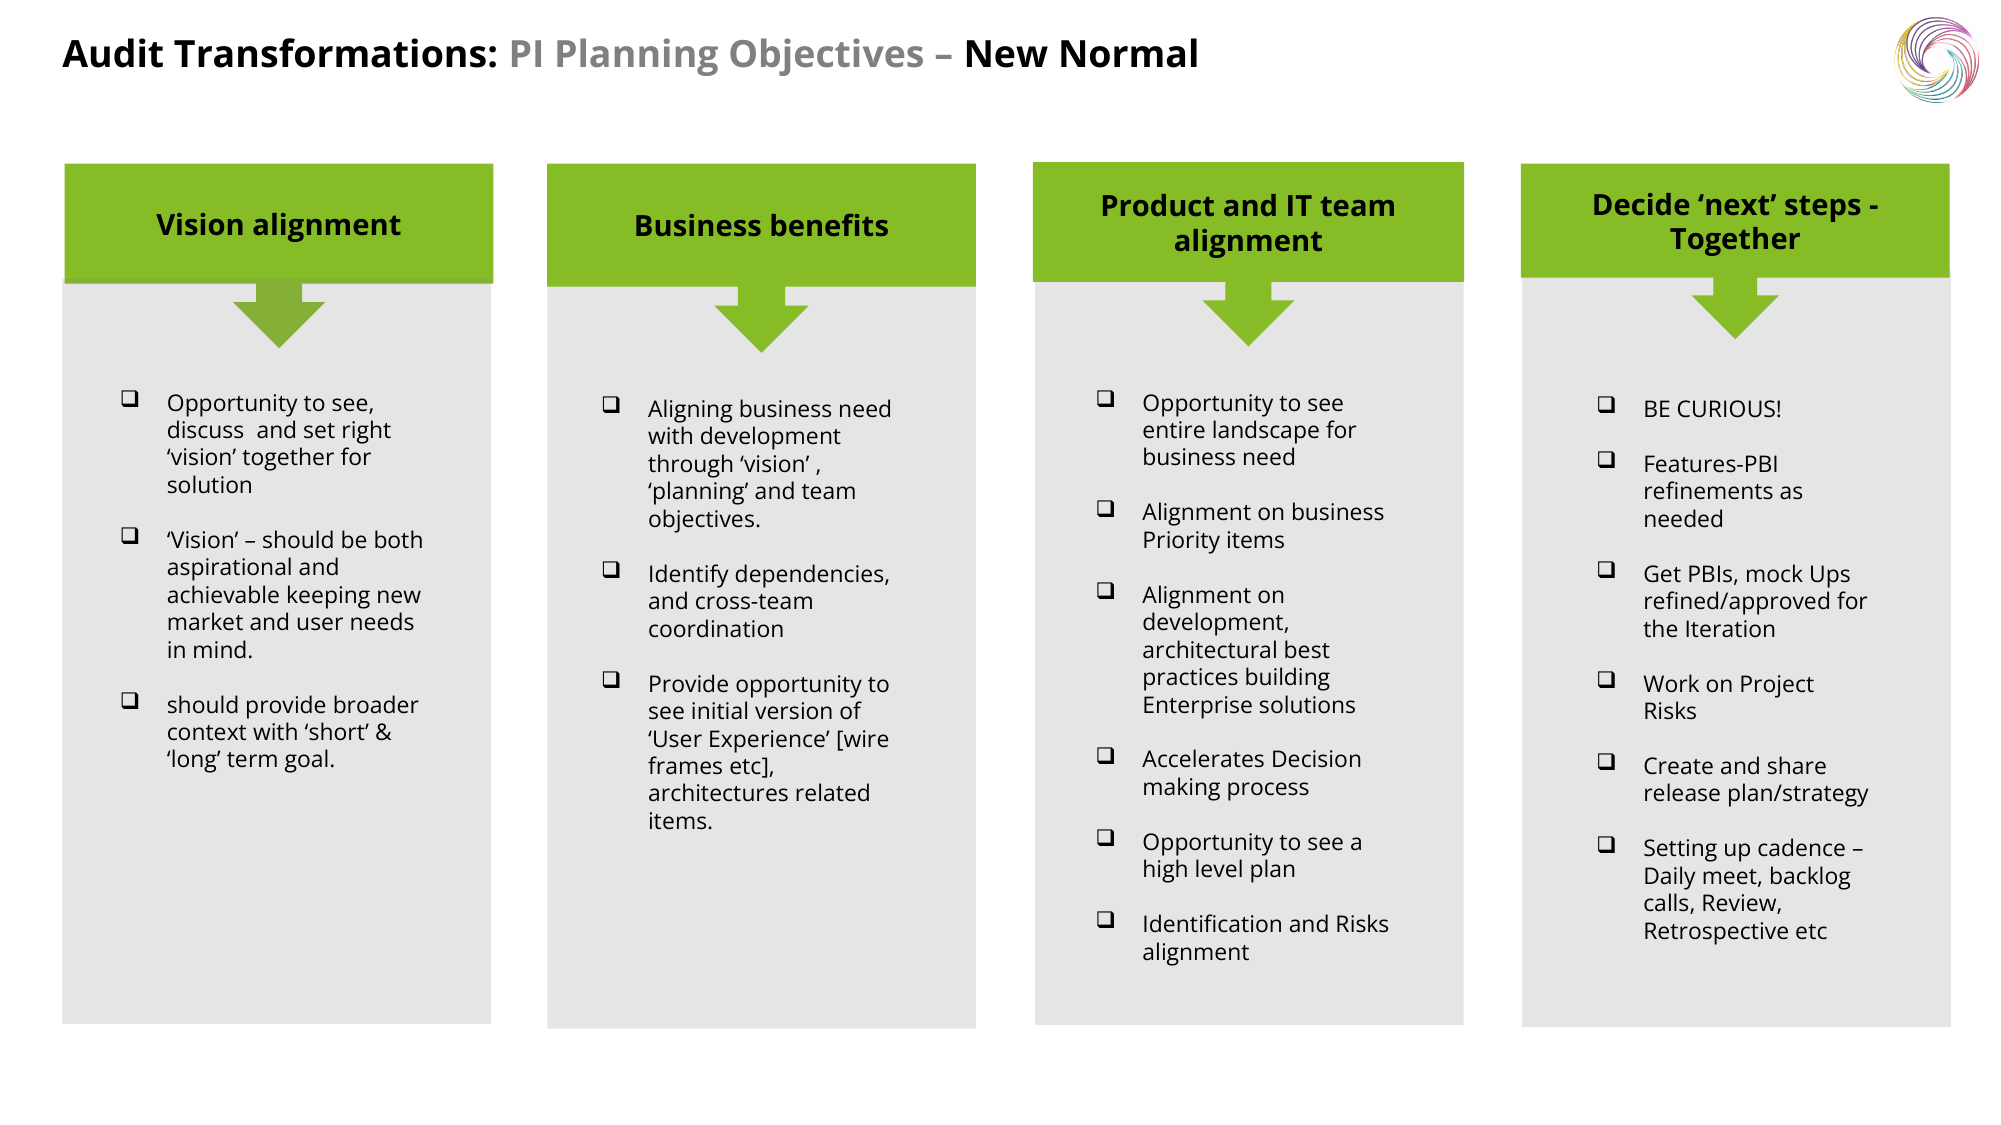

Audit Transformations: PI Planning Objectives – New Normal
Product and IT team alignment
Vision alignment
Business benefits
Decide ‘next’ steps - Together

Opportunity to see, discuss  and set right ‘vision’ together for solution

‘Vision’ – should be both aspirational and achievable keeping new market and user needs in mind.

should provide broader context with ‘short’ & ‘long’ term goal.

Opportunity to see entire landscape for business need

Alignment on business Priority items

Alignment on development, architectural best practices building Enterprise solutions

Accelerates Decision making process

Opportunity to see a high level plan

Identification and Risks alignment
Aligning business need with development through ‘vision’ , ‘planning’ and team objectives.

Identify dependencies, and cross-team coordination

Provide opportunity to see initial version of ‘User Experience’ [wire frames etc], architectures related items.

BE CURIOUS!

Features-PBI refinements as needed

Get PBIs, mock Ups refined/approved for the Iteration

Work on Project Risks

Create and share release plan/strategy

Setting up cadence – Daily meet, backlog calls, Review, Retrospective etc